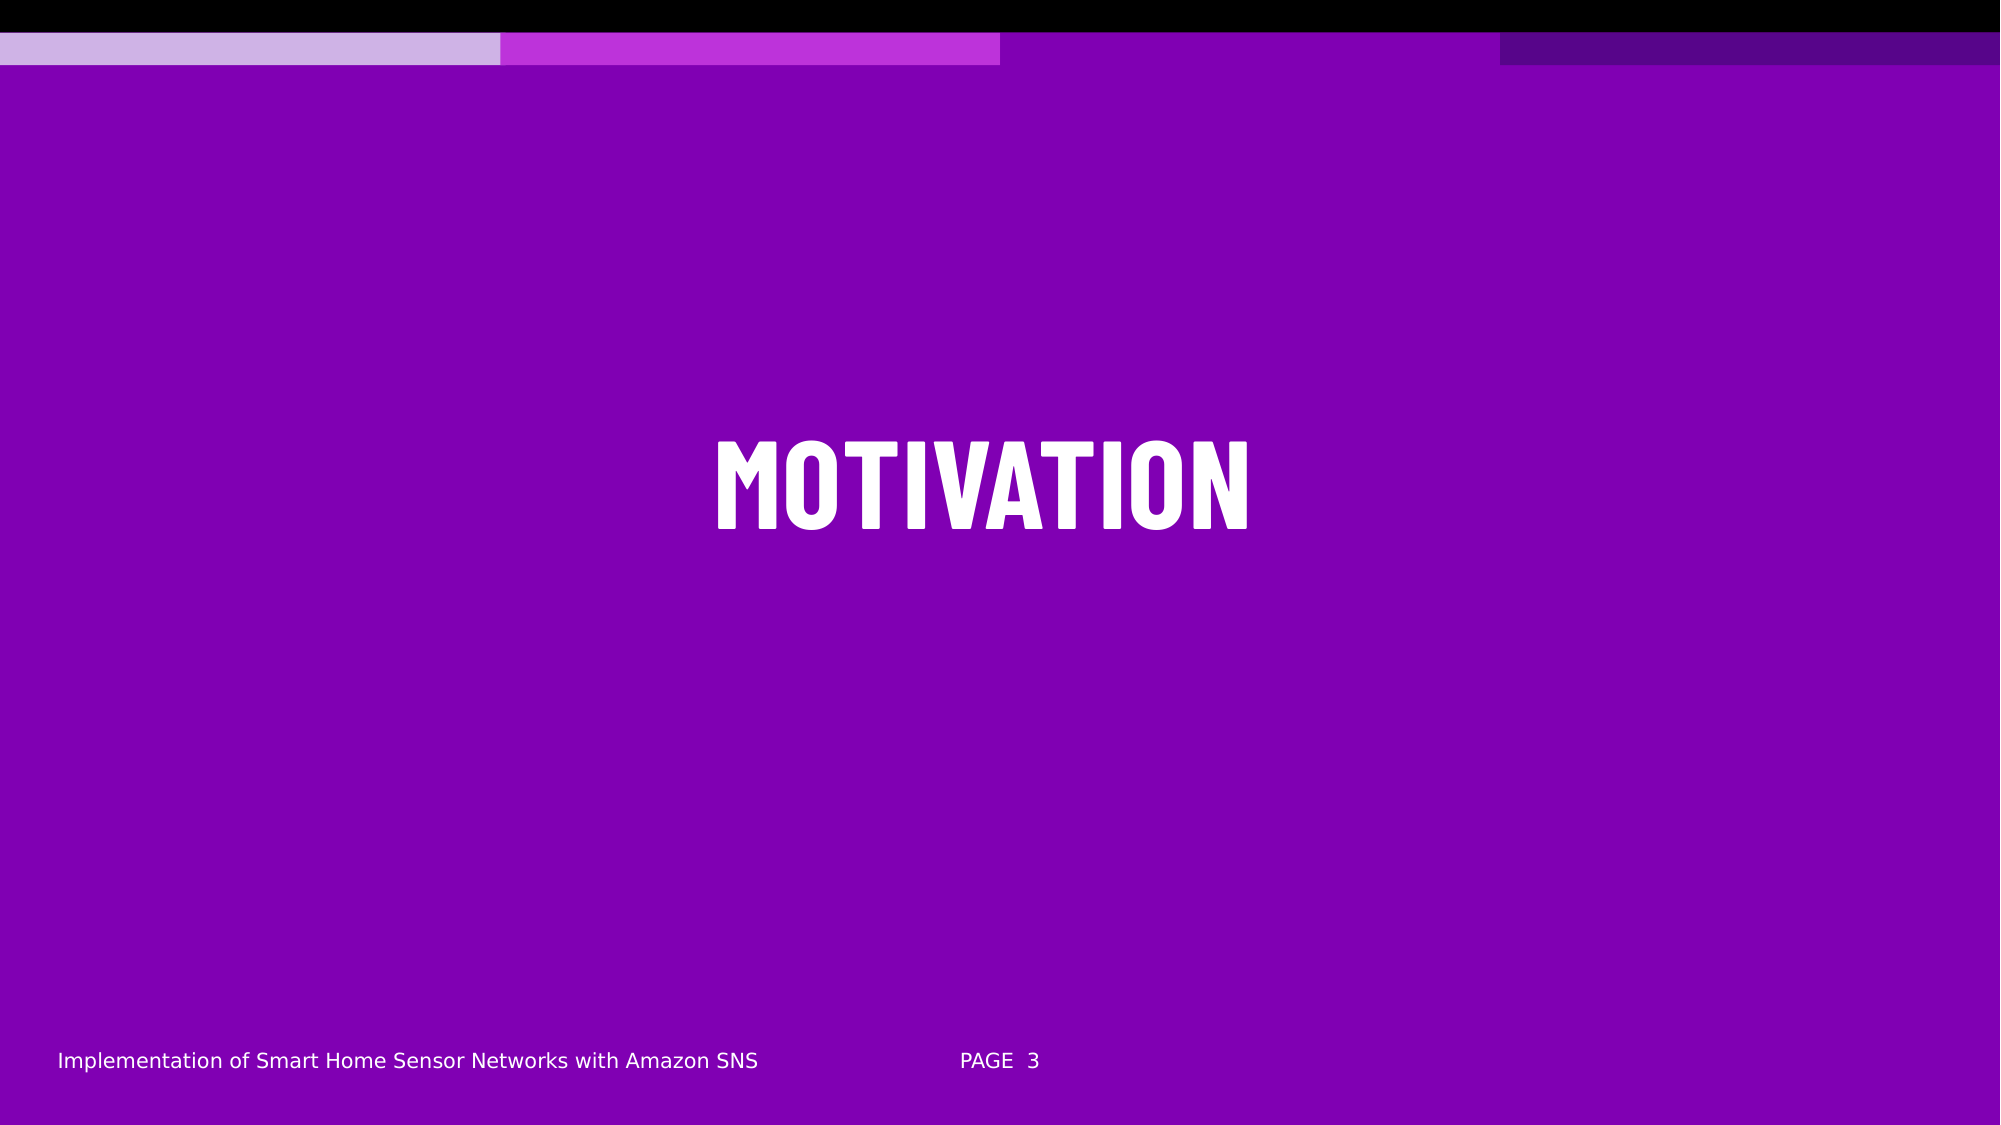

# Motivation
Implementation of Smart Home Sensor Networks with Amazon SNS
PAGE  3